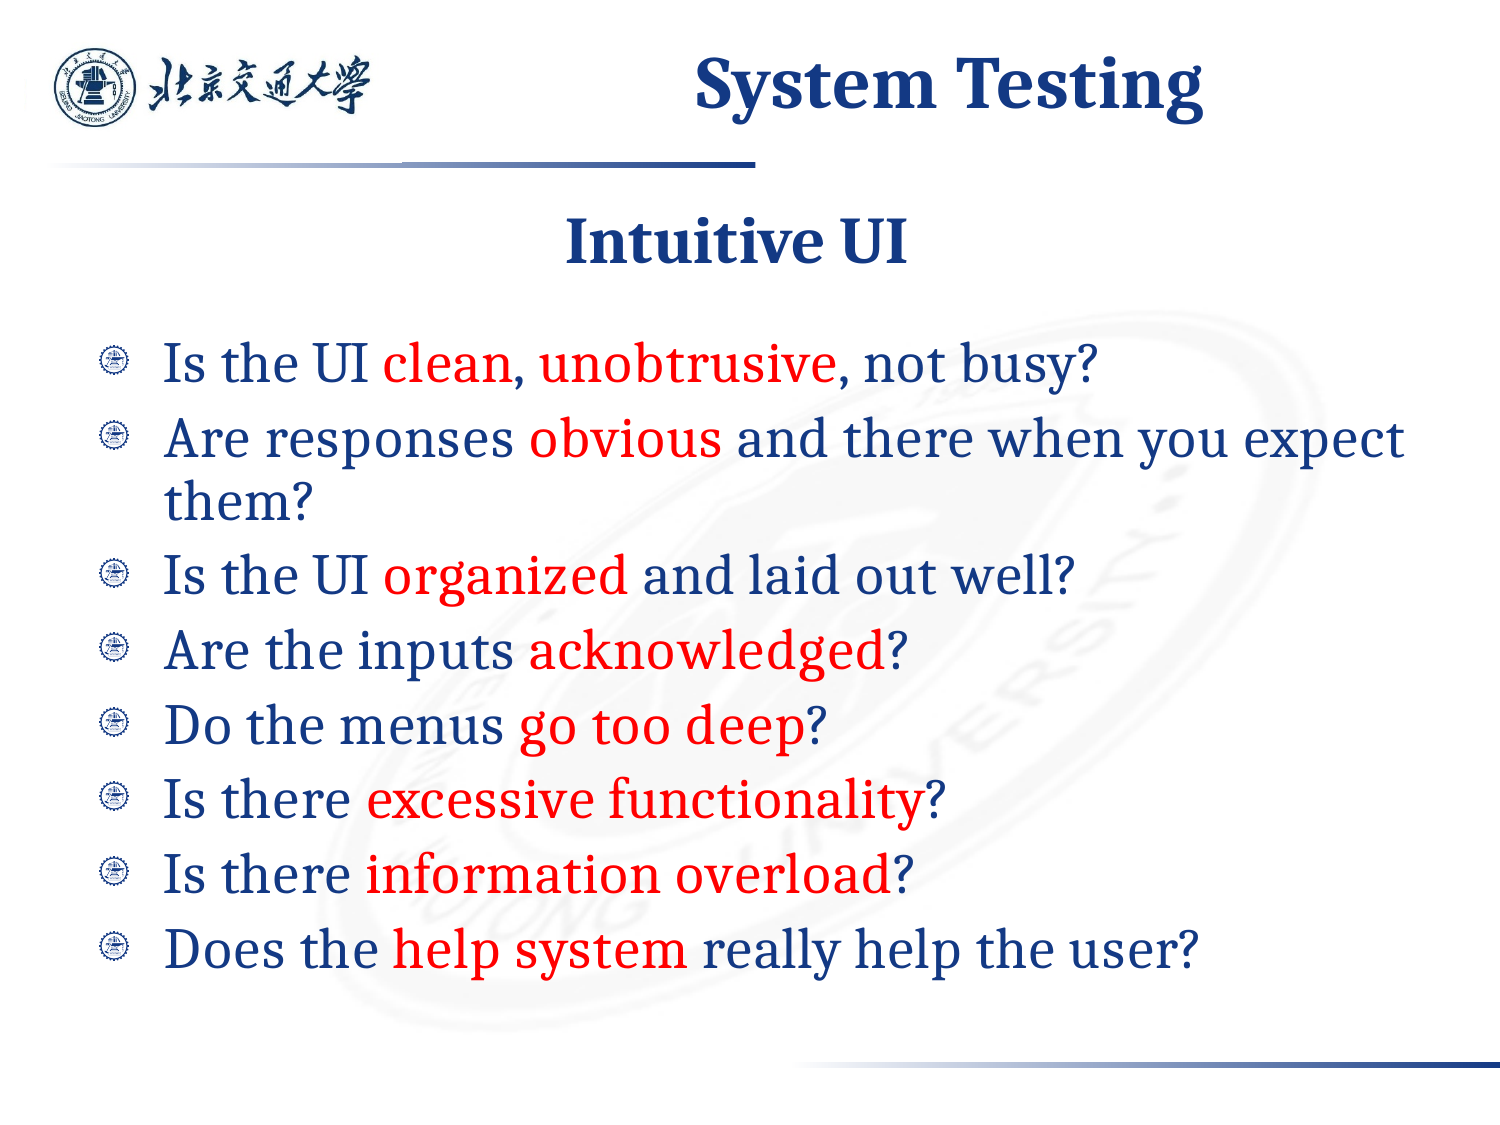

# System Testing
Intuitive UI
Is the UI clean, unobtrusive, not busy?
Are responses obvious and there when you expect them?
Is the UI organized and laid out well?
Are the inputs acknowledged?
Do the menus go too deep?
Is there excessive functionality?
Is there information overload?
Does the help system really help the user?